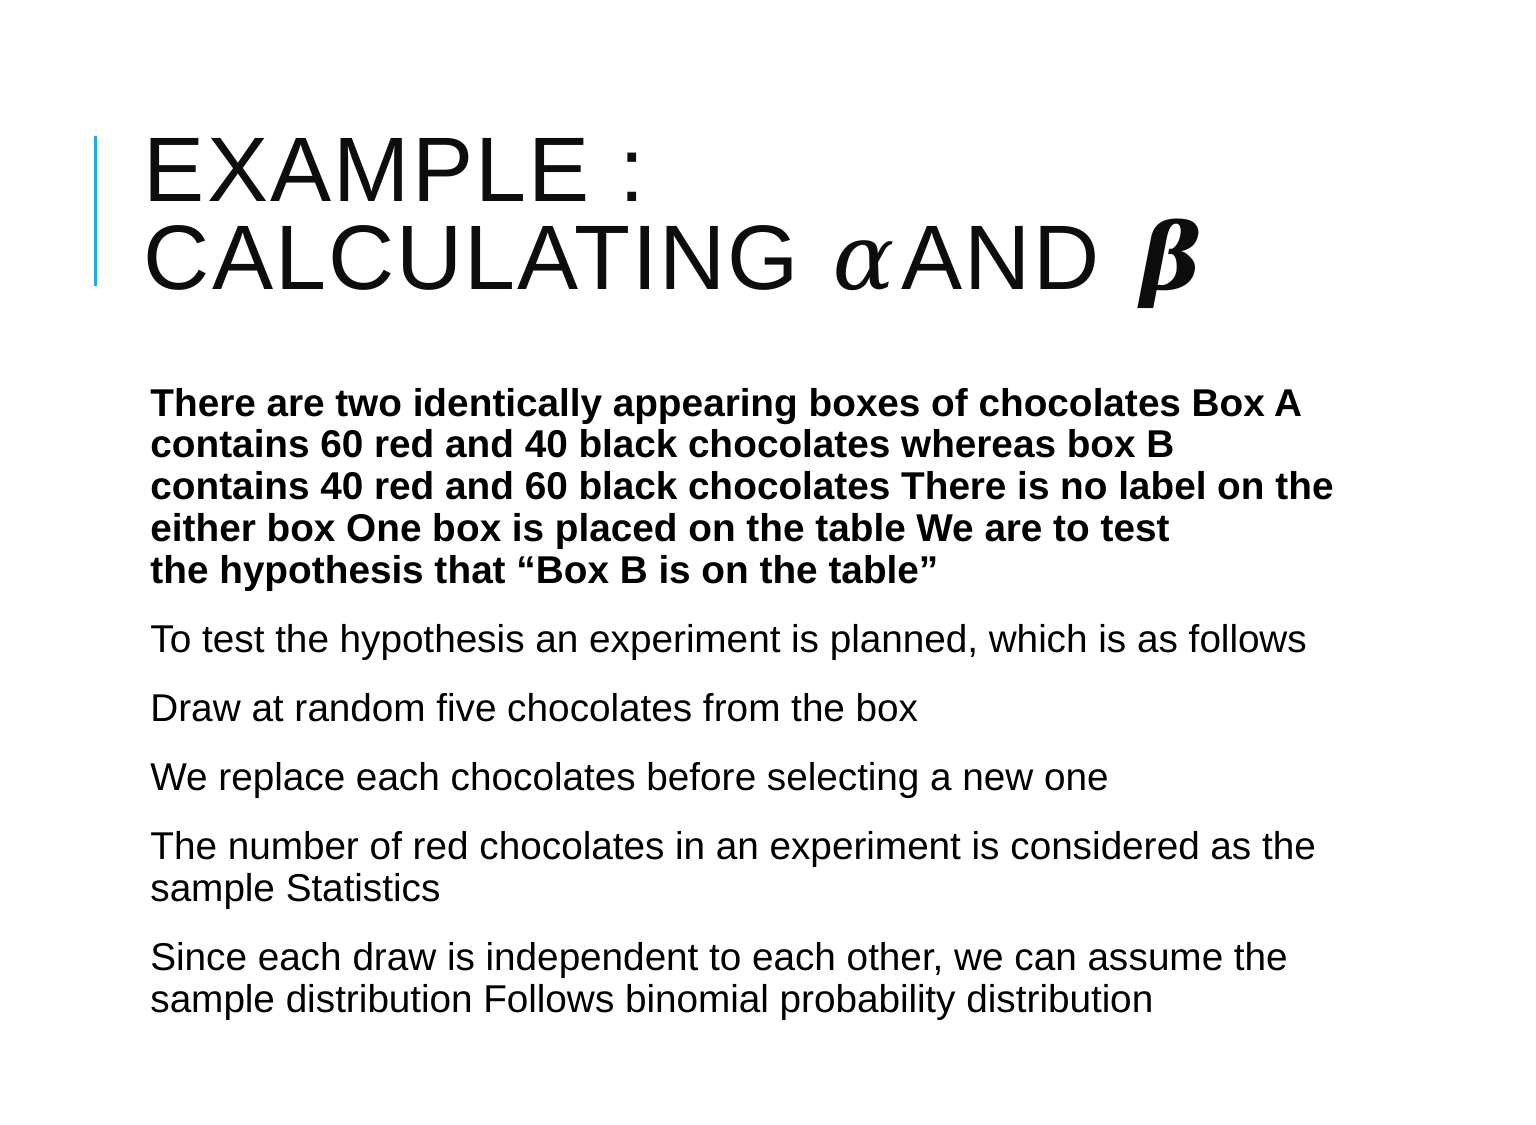

# Example : Calculating 𝛼and 𝜷
There are two identically appearing boxes of chocolates Box A contains 60 red and 40 black chocolates whereas box B contains 40 red and 60 black chocolates There is no label on the either box One box is placed on the table We are to test the hypothesis that “Box B is on the table”
To test the hypothesis an experiment is planned, which is as follows
Draw at random five chocolates from the box
We replace each chocolates before selecting a new one
The number of red chocolates in an experiment is considered as the sample Statistics
Since each draw is independent to each other, we can assume the sample distribution Follows binomial probability distribution